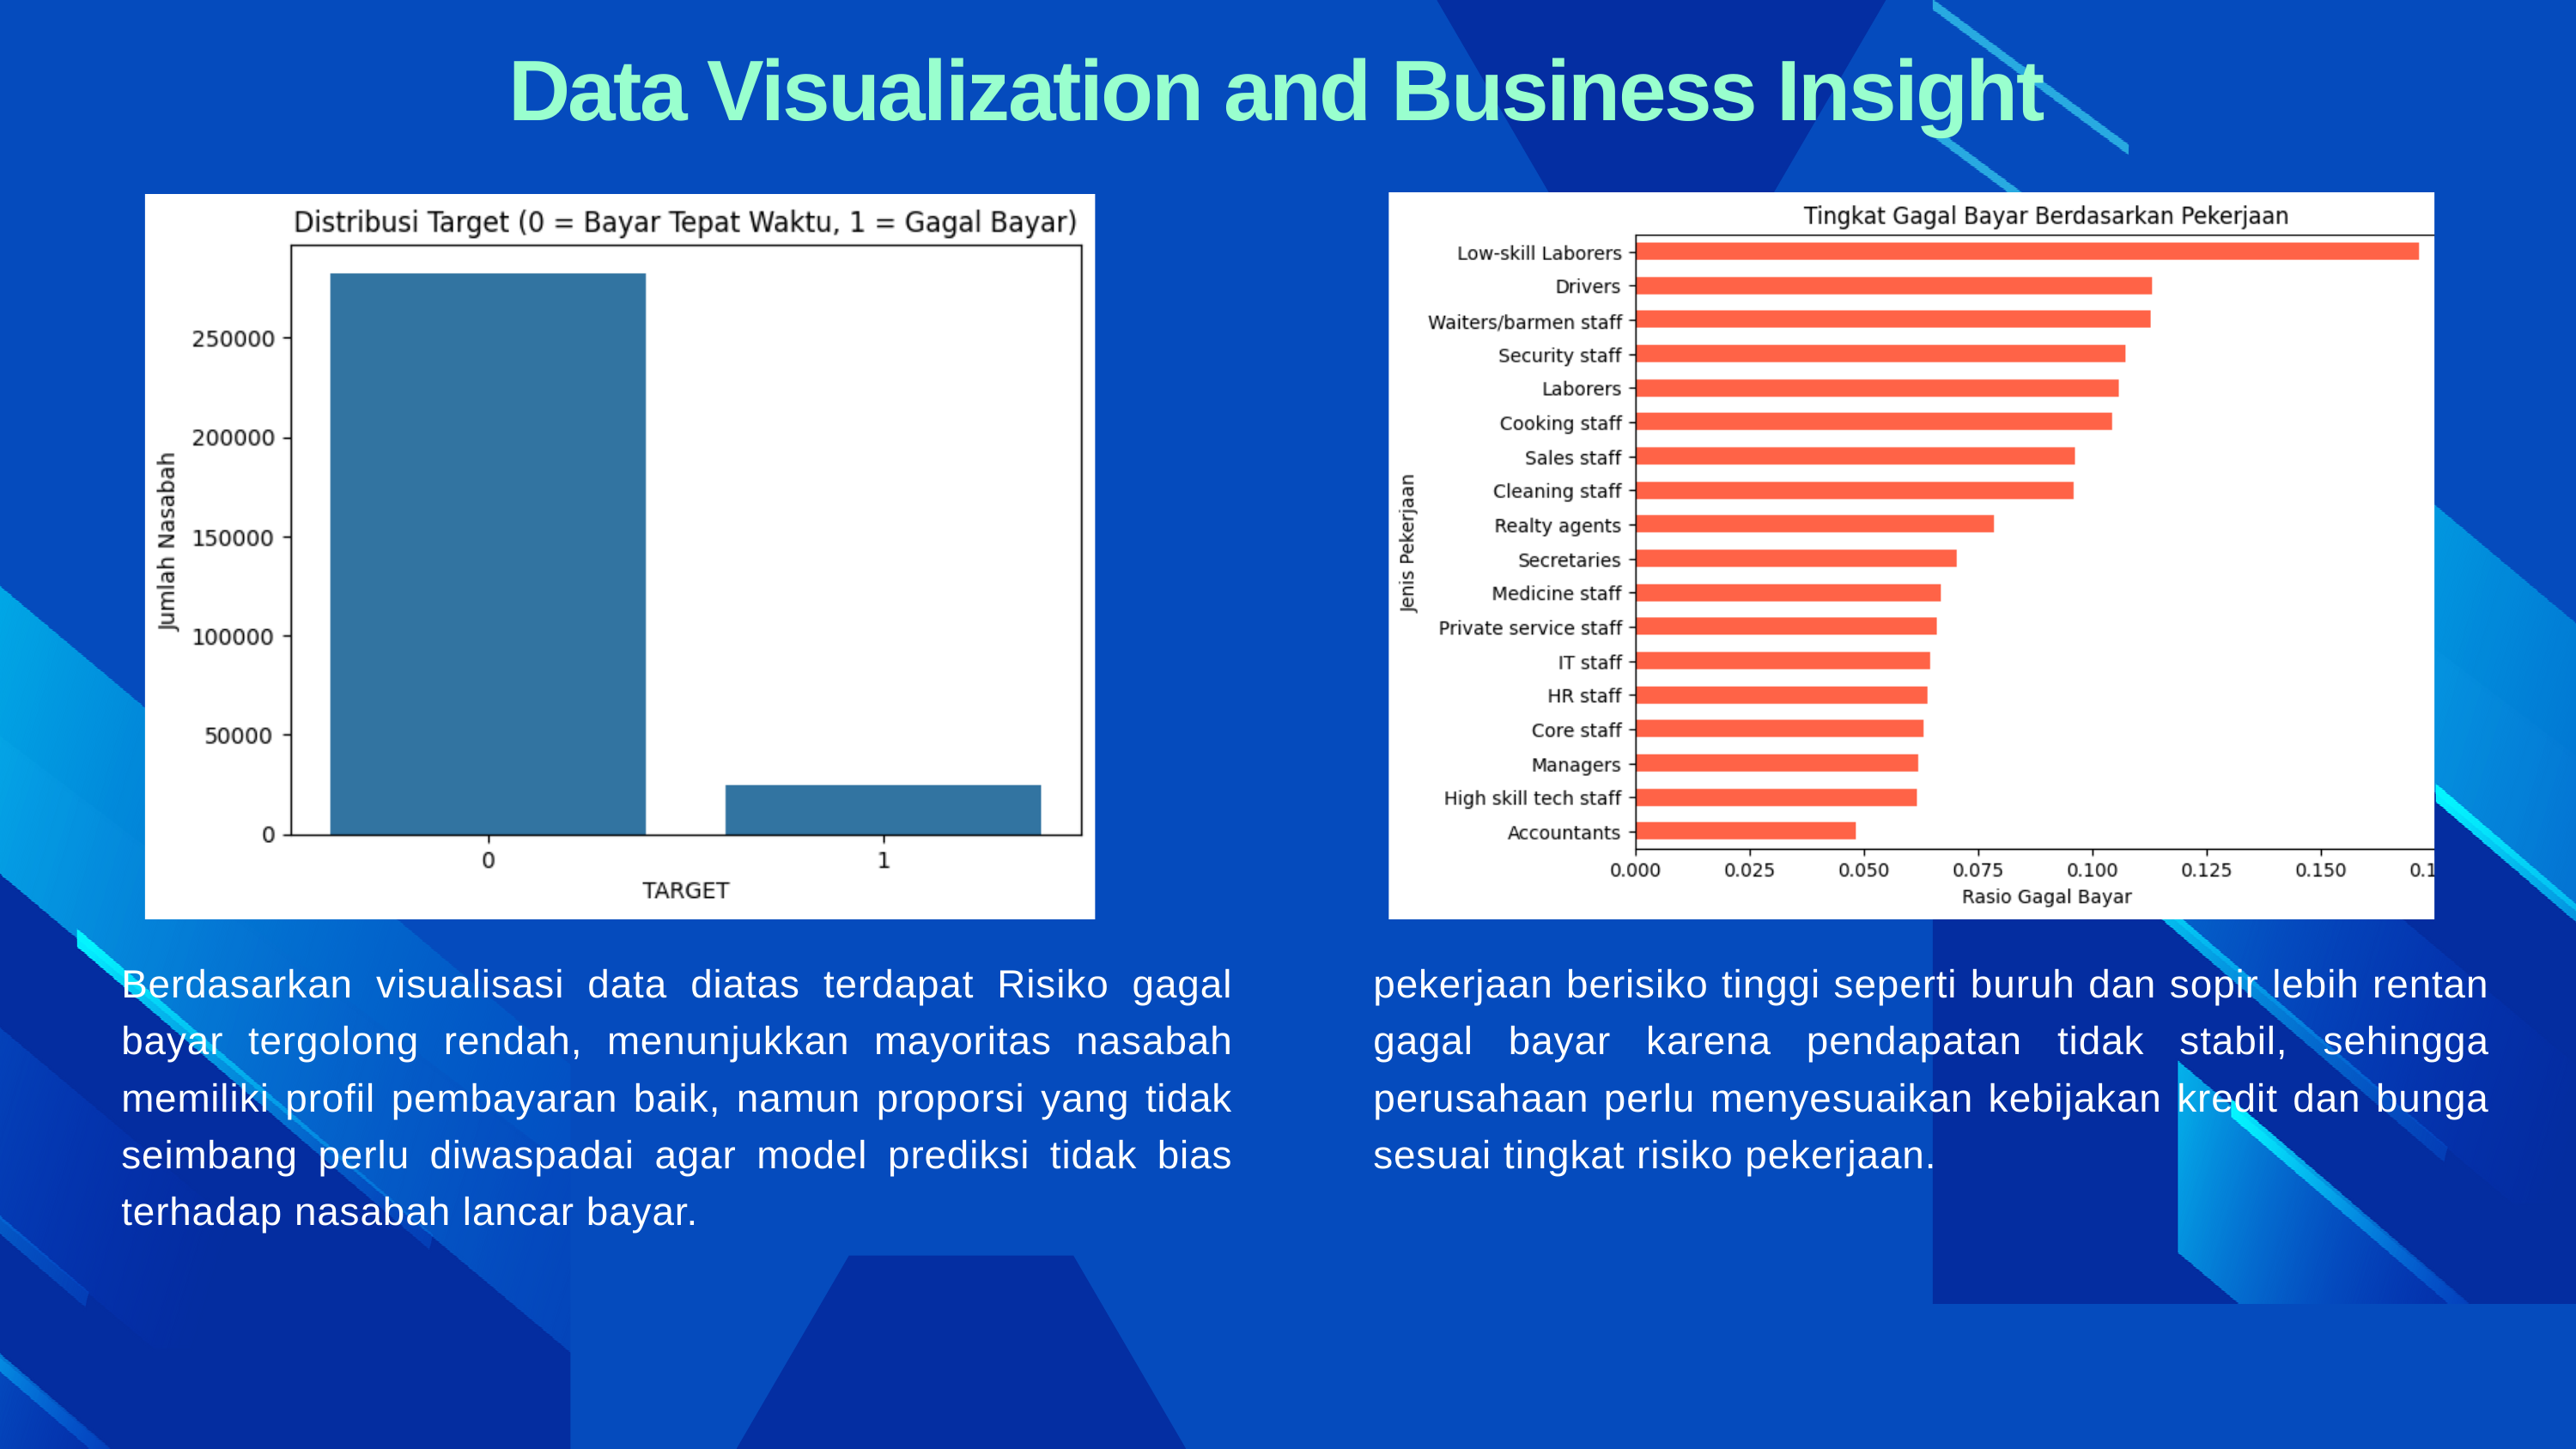

Data Visualization and Business Insight

Berdasarkan visualisasi data diatas terdapat Risiko gagal bayar tergolong rendah, menunjukkan mayoritas nasabah memiliki profil pembayaran baik, namun proporsi yang tidak seimbang perlu diwaspadai agar model prediksi tidak bias terhadap nasabah lancar bayar.
pekerjaan berisiko tinggi seperti buruh dan sopir lebih rentan gagal bayar karena pendapatan tidak stabil, sehingga perusahaan perlu menyesuaikan kebijakan kredit dan bunga sesuai tingkat risiko pekerjaan.